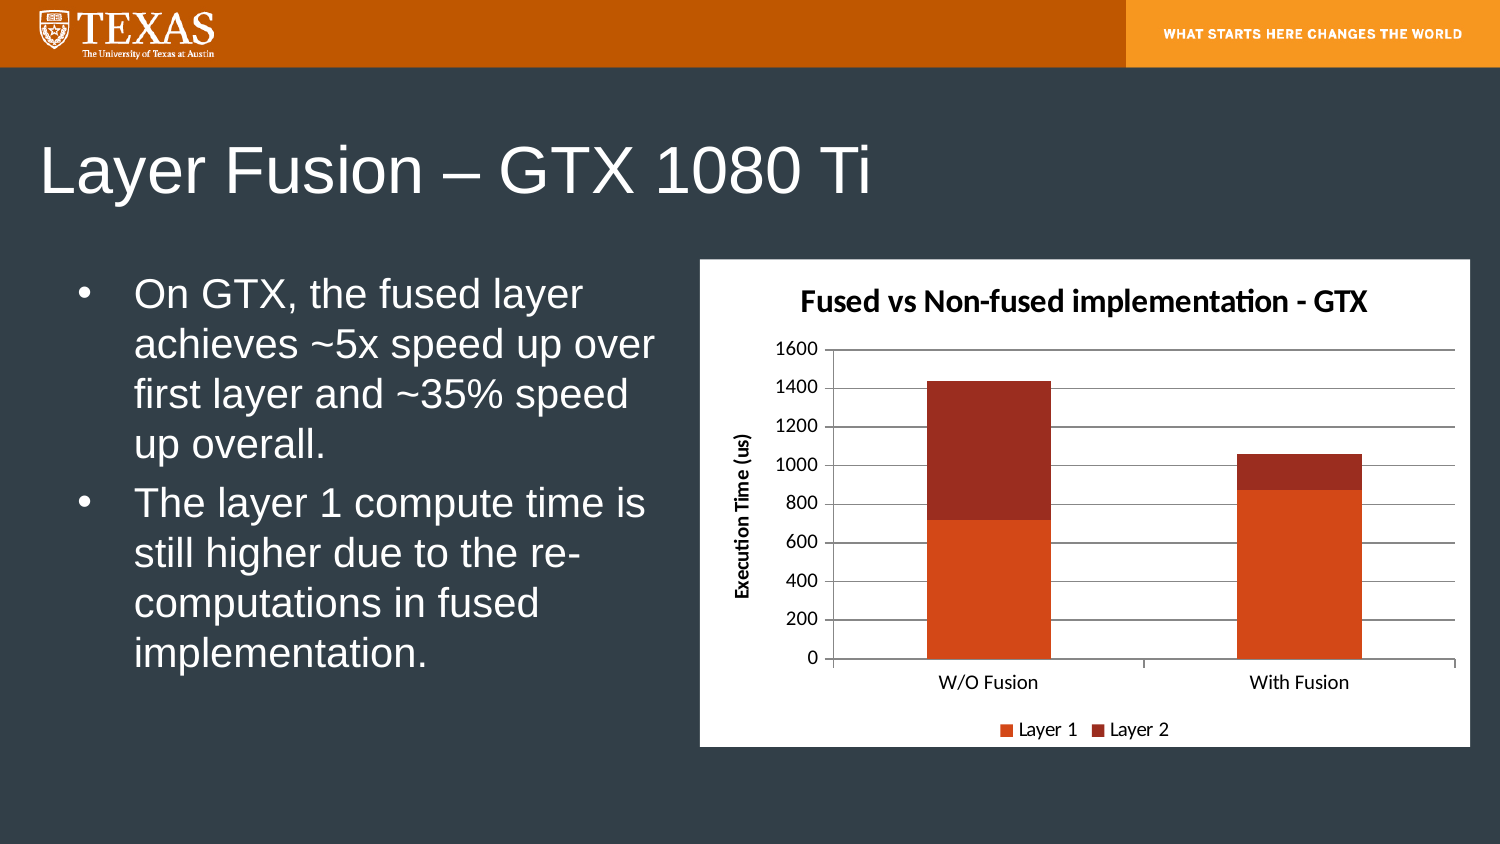

# Layer Fusion – GTX 1080 Ti
On GTX, the fused layer achieves ~5x speed up over first layer and ~35% speed up overall.
The layer 1 compute time is still higher due to the re-computations in fused implementation.

### Chart: Fused vs Non-fused implementation - GTX

| Category |  |  |
|---|---|---|
| W/O Fusion | 720.0 | 720.0 |
| With Fusion | 872.0 | 189.0 |